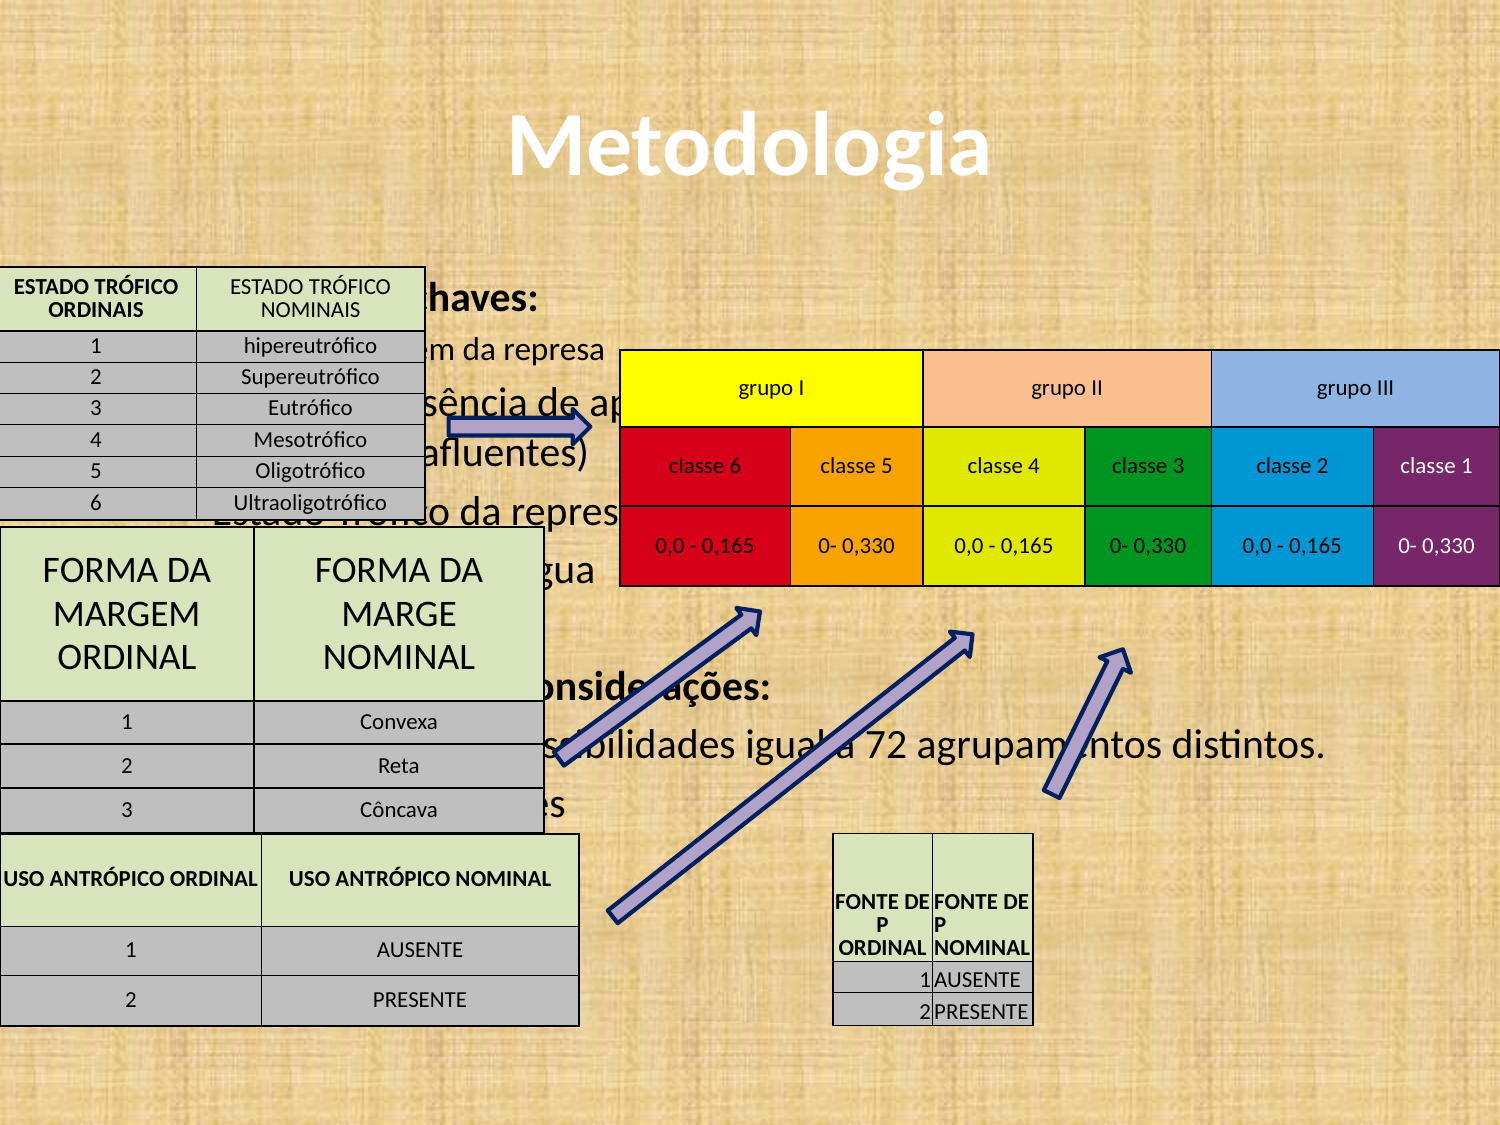

# Metodologia
Os parâmetros chaves:
forma da Margem da represa
Presença/ausência de aporte de nutrientes pelo corpo d’água (Efluentes e afluentes)
Estado Trófico da represa no local
Uso Antrópico da água

Pesos das variáveis e considerações:
combinatória de possibilidades igual a 72 agrupamentos distintos.
Classes e prioridades

| ESTADO TRÓFICO ORDINAIS | ESTADO TRÓFICO NOMINAIS |
| --- | --- |
| 1 | hipereutrófico |
| 2 | Supereutrófico |
| 3 | Eutrófico |
| 4 | Mesotrófico |
| 5 | Oligotrófico |
| 6 | Ultraoligotrófico |
| grupo I |  | grupo II |  | grupo III |  |
| --- | --- | --- | --- | --- | --- |
| classe 6 | classe 5 | classe 4 | classe 3 | classe 2 | classe 1 |
| 0,0 - 0,165 | 0- 0,330 | 0,0 - 0,165 | 0- 0,330 | 0,0 - 0,165 | 0- 0,330 |

| FORMA DA MARGEM ORDINAL | FORMA DA MARGE NOMINAL |
| --- | --- |
| 1 | Convexa |
| 2 | Reta |
| 3 | Côncava |

| FONTE DE P ORDINAL | FONTE DE P NOMINAL |
| --- | --- |
| 1 | AUSENTE |
| 2 | PRESENTE |
| USO ANTRÓPICO ORDINAL | USO ANTRÓPICO NOMINAL |
| --- | --- |
| 1 | AUSENTE |
| 2 | PRESENTE |